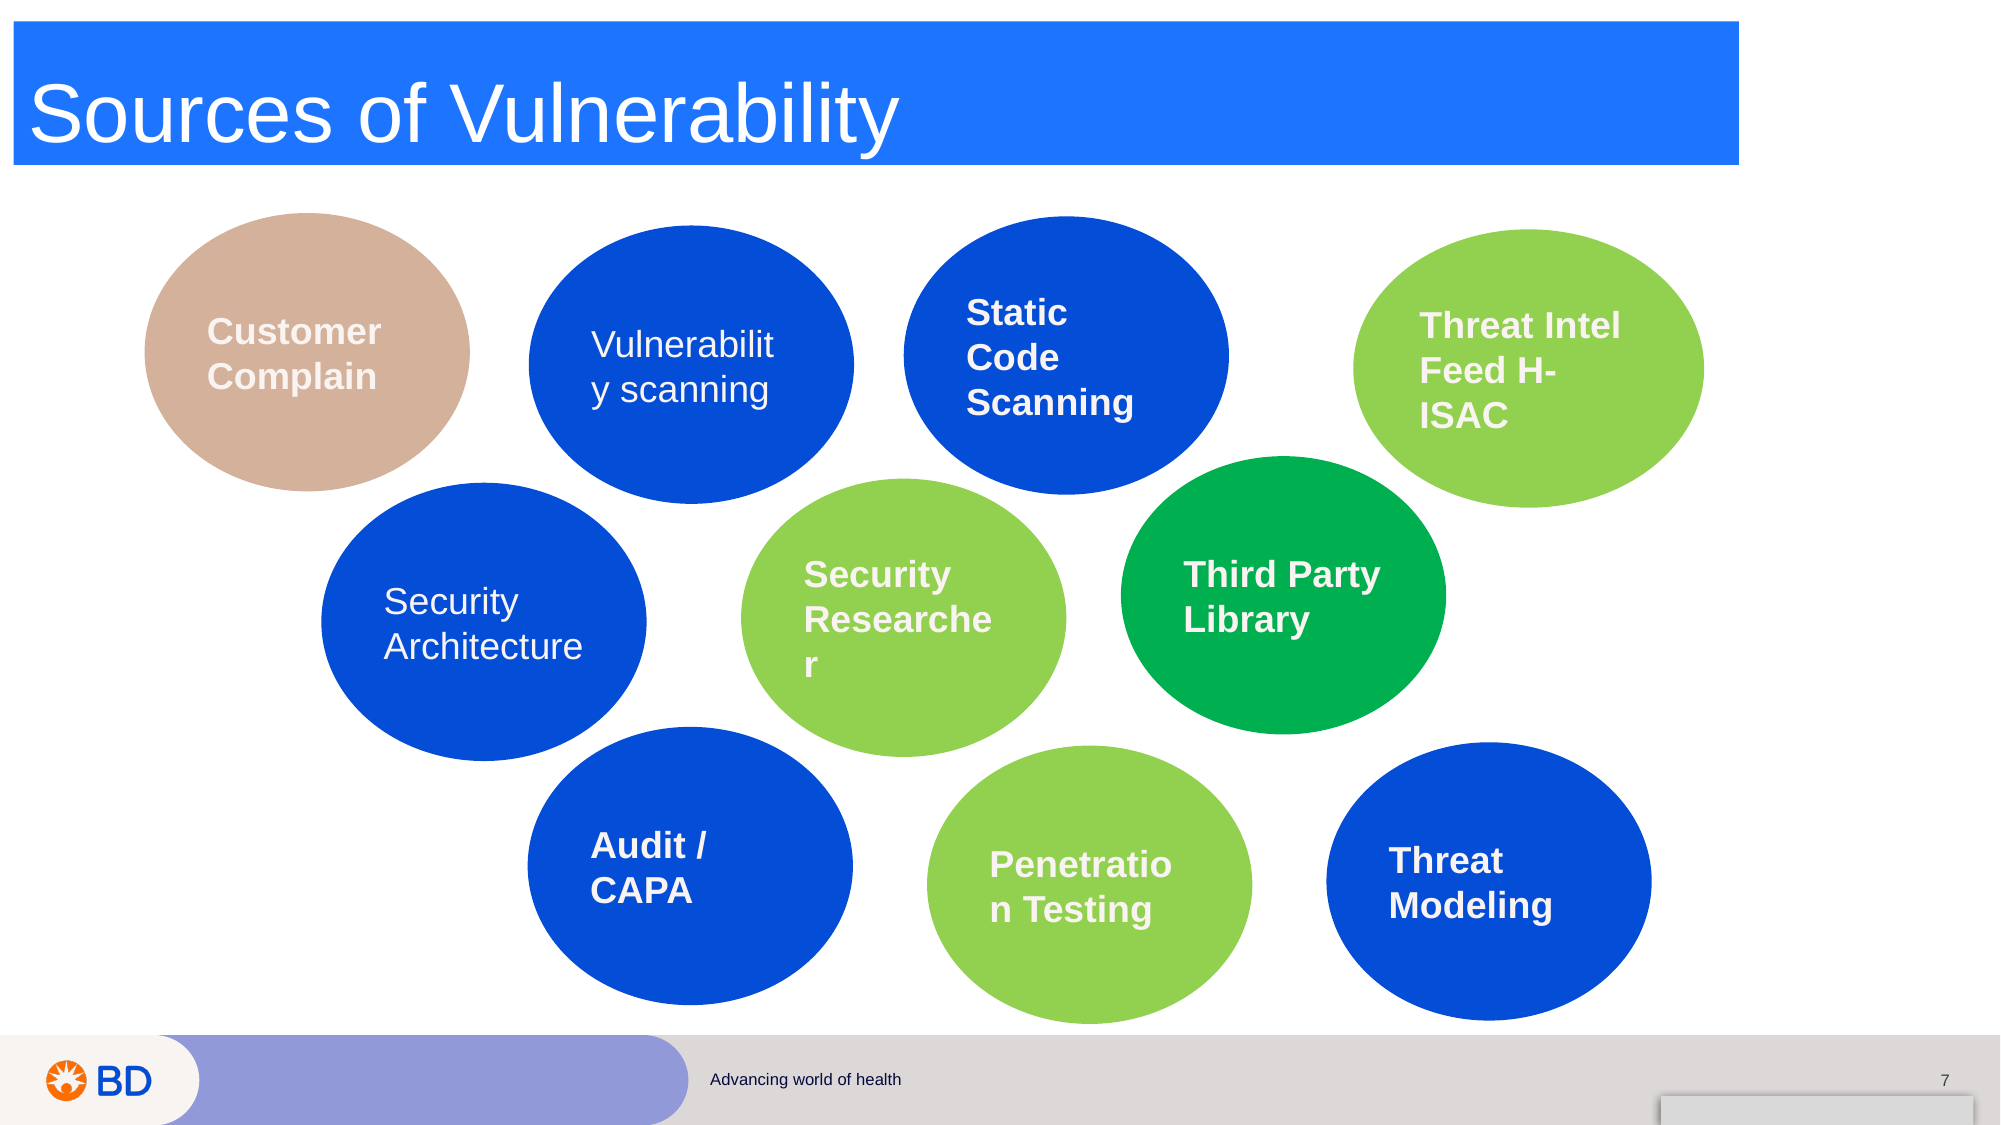

# Sources of Vulnerability
Customer Complain
Static Code Scanning
Vulnerability scanning
Threat Intel Feed H-ISAC
Third Party Library
Security Researcher
Security Architecture
Audit / CAPA
Threat Modeling
Penetration Testing

Advancing world of health